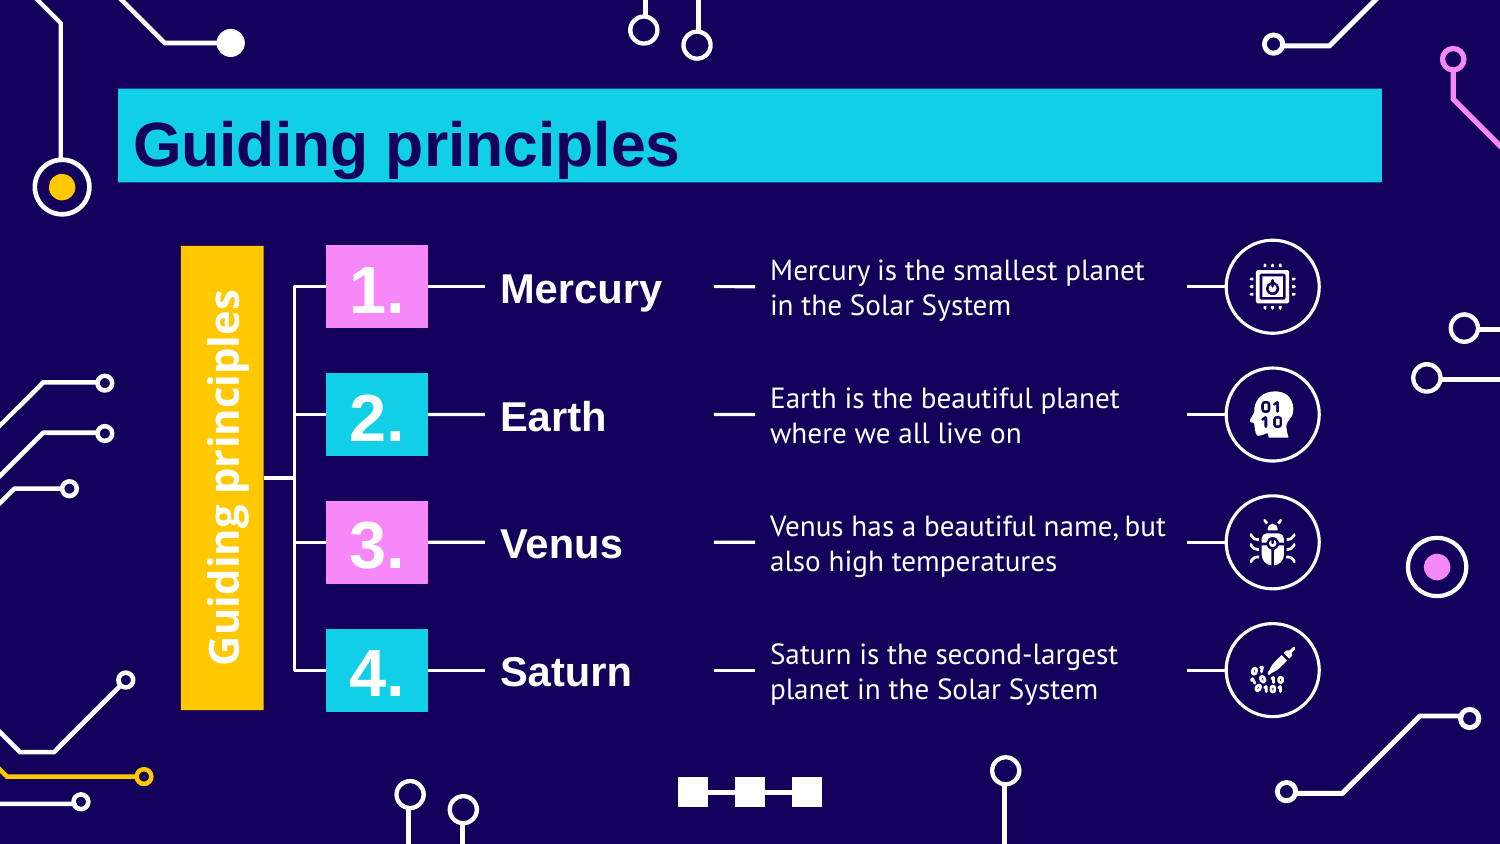

# Guiding principles

Mercury is the smallest planet in the Solar System
1.
Mercury

Earth is the beautiful planet where we all live on
2.
Earth

Guiding principles

Venus has a beautiful name, but also high temperatures
3.
Venus

Saturn is the second-largest planet in the Solar System
4.
Saturn